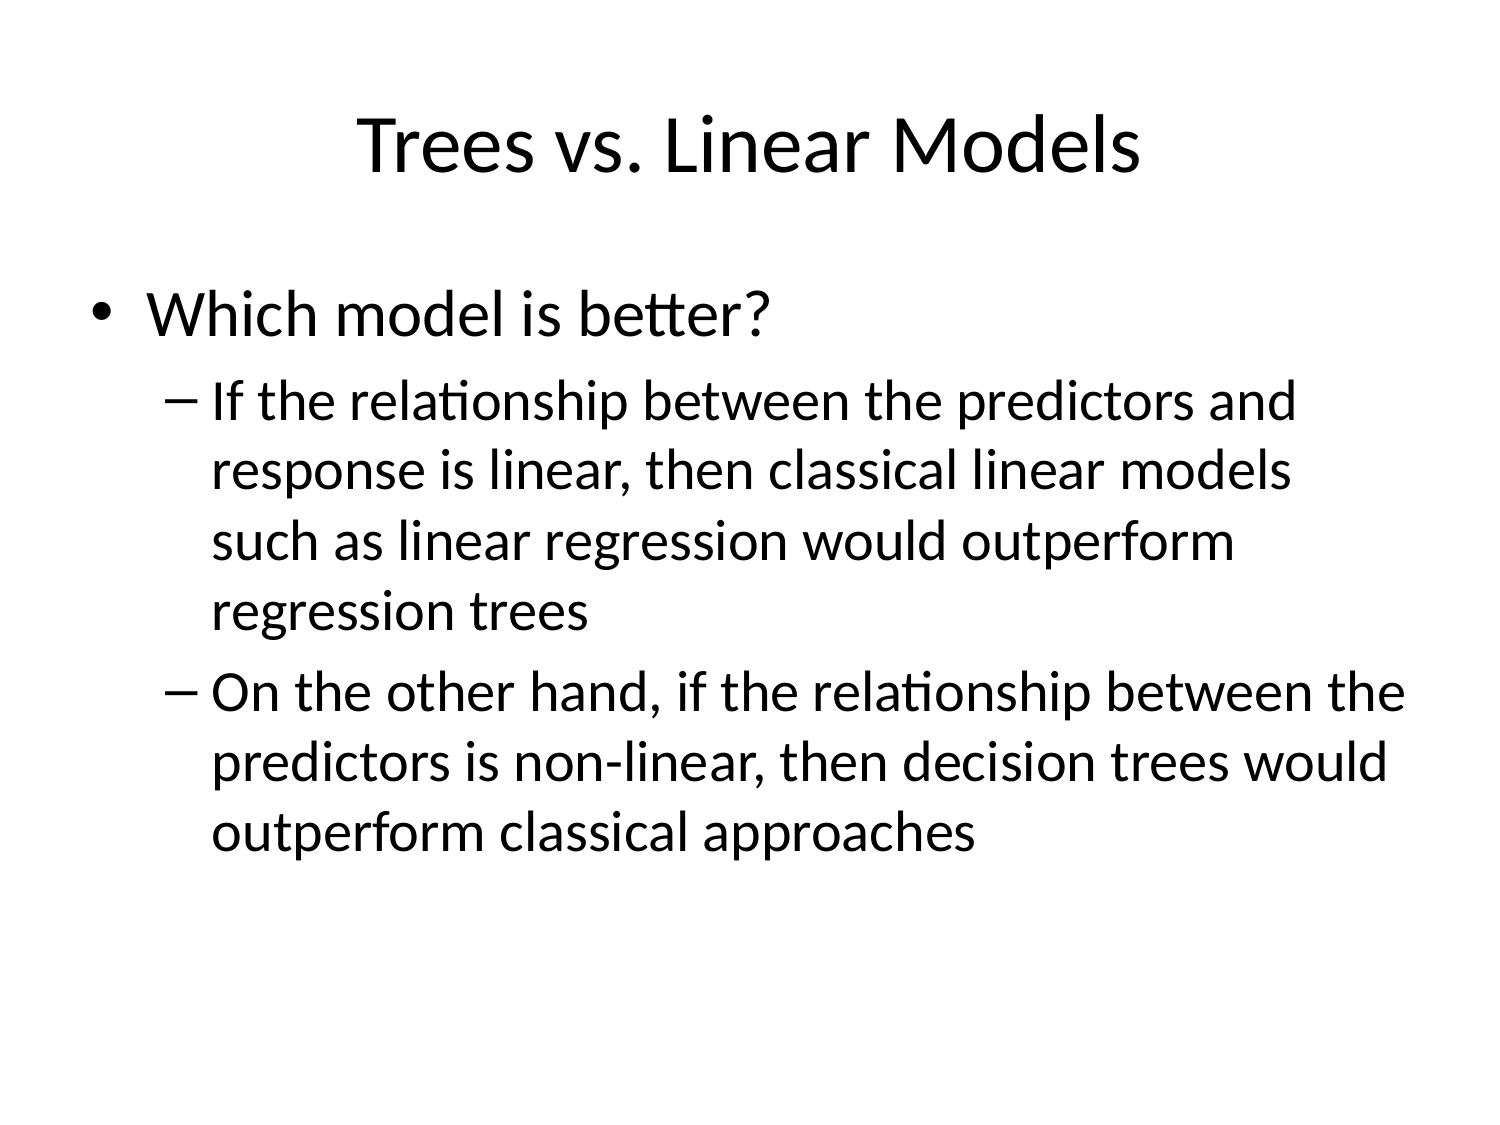

# Trees vs. Linear Models
Which model is better?
If the relationship between the predictors and response is linear, then classical linear models such as linear regression would outperform regression trees
On the other hand, if the relationship between the predictors is non-linear, then decision trees would outperform classical approaches